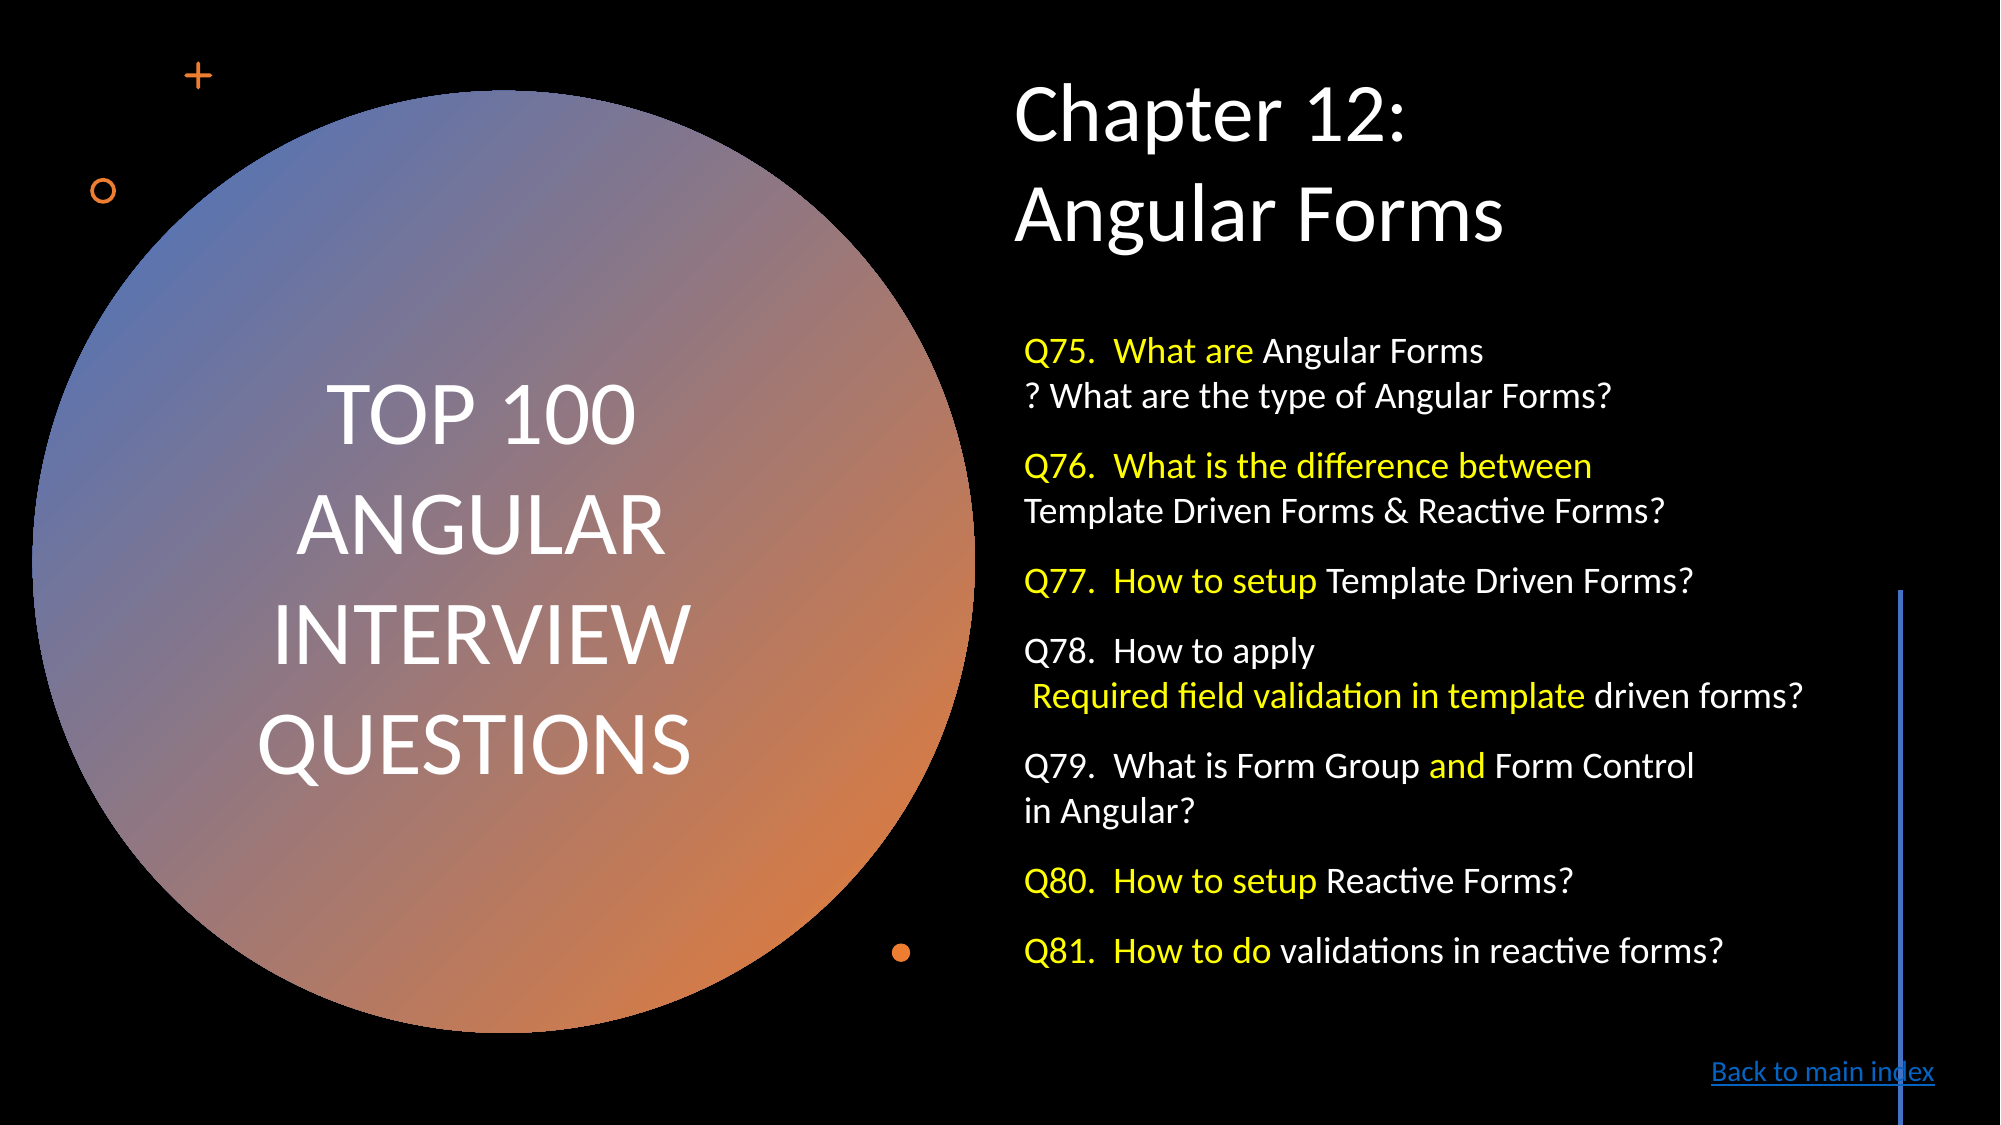

Chapter 12:
Angular Forms

Q75.  What are Angular Forms? What are the type of Angular Forms?
Q76.  What is the difference between Template Driven Forms & Reactive Forms?
Q77.  How to setup Template Driven Forms?
Q78.  How to apply Required field validation in template driven forms?
Q79.  What is Form Group and Form Control in Angular?
Q80.  How to setup Reactive Forms?
Q81.  How to do validations in reactive forms?
TOP 100
ANGULAR INTERVIEW QUESTIONS

Back to main index